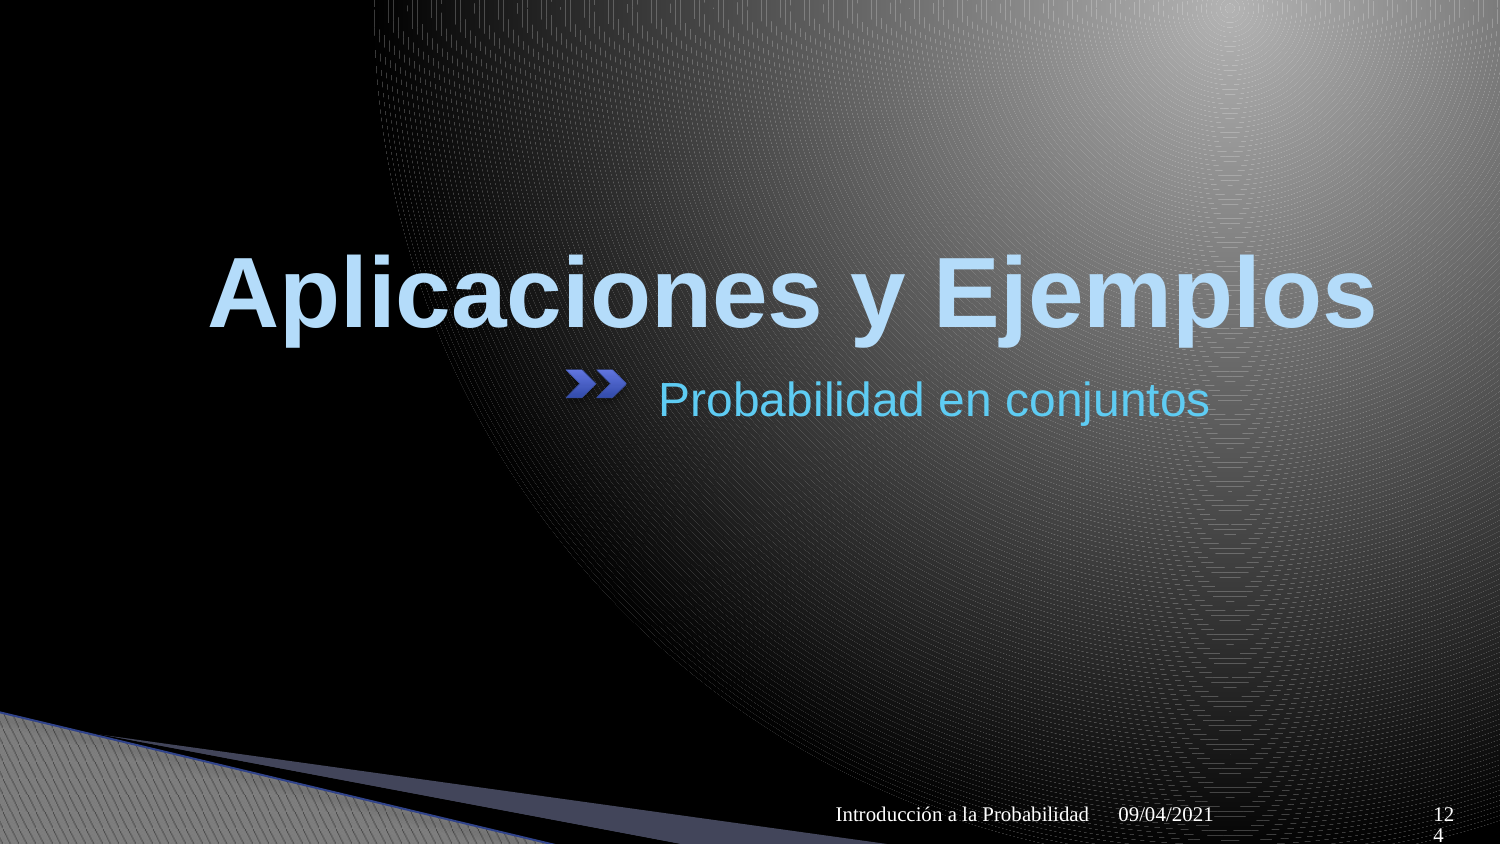

# Aplicaciones y Ejemplos
Probabilidad en conjuntos
Introducción a la Probabilidad
09/04/2021
124